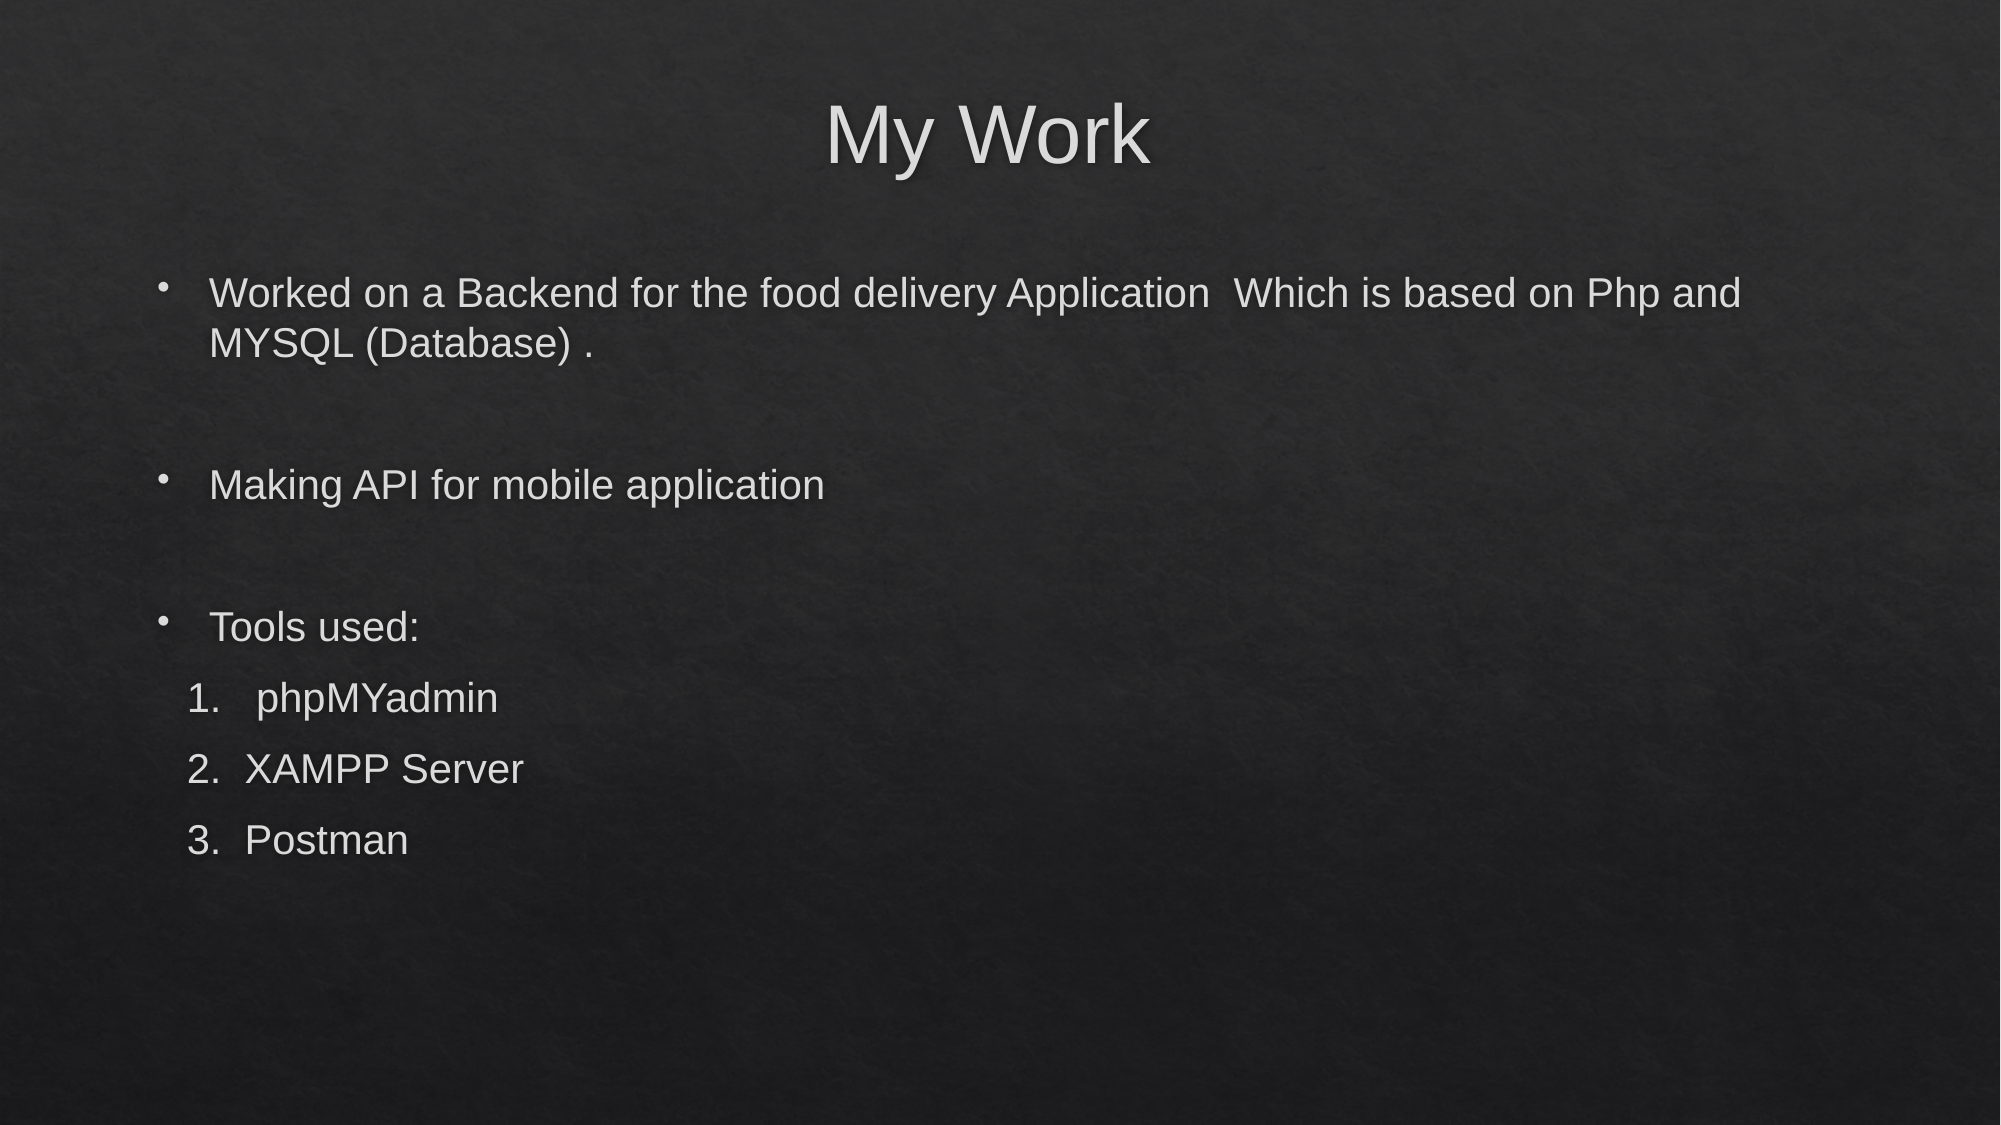

# My Work
Worked on a Backend for the food delivery Application  Which is based on Php and  MYSQL (Database) .

Making API for mobile application

Tools used:
   1.   phpMYadmin
   2.  XAMPP Server
   3.  Postman